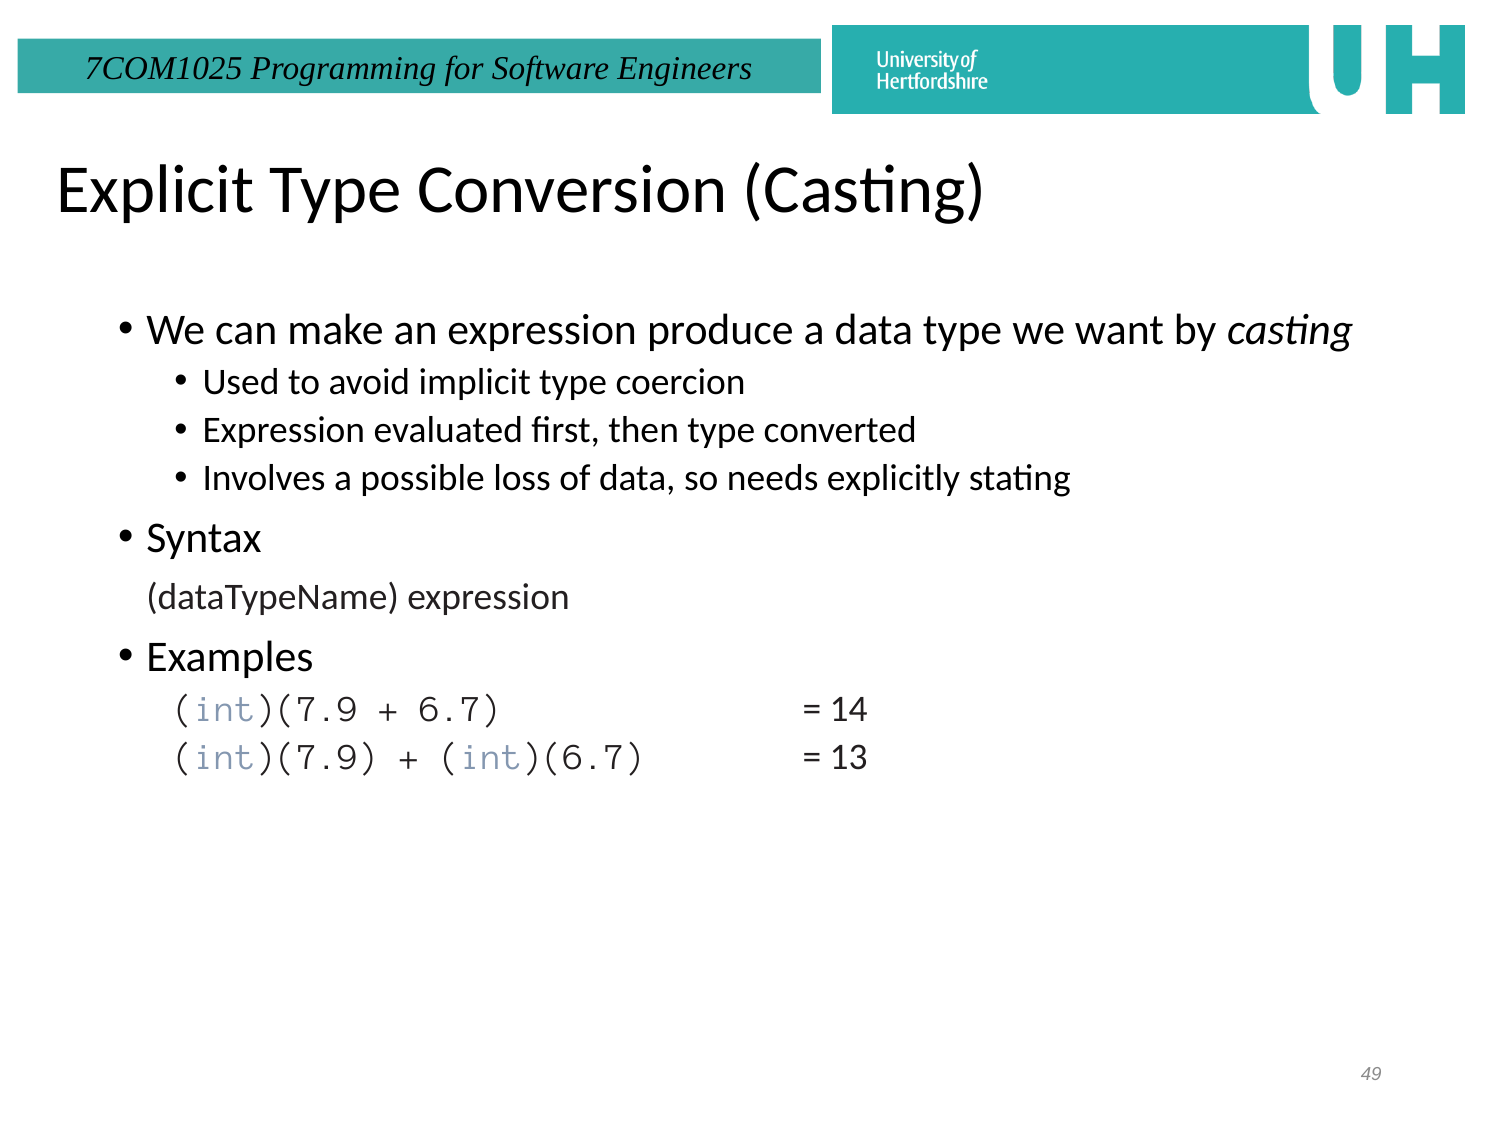

# Explicit Type Conversion (Casting)
We can make an expression produce a data type we want by casting
Used to avoid implicit type coercion
Expression evaluated first, then type converted
Involves a possible loss of data, so needs explicitly stating
Syntax
	(dataTypeName) expression
Examples
(int)(7.9 + 6.7) 		= 14
(int)(7.9) + (int)(6.7) 	= 13

49